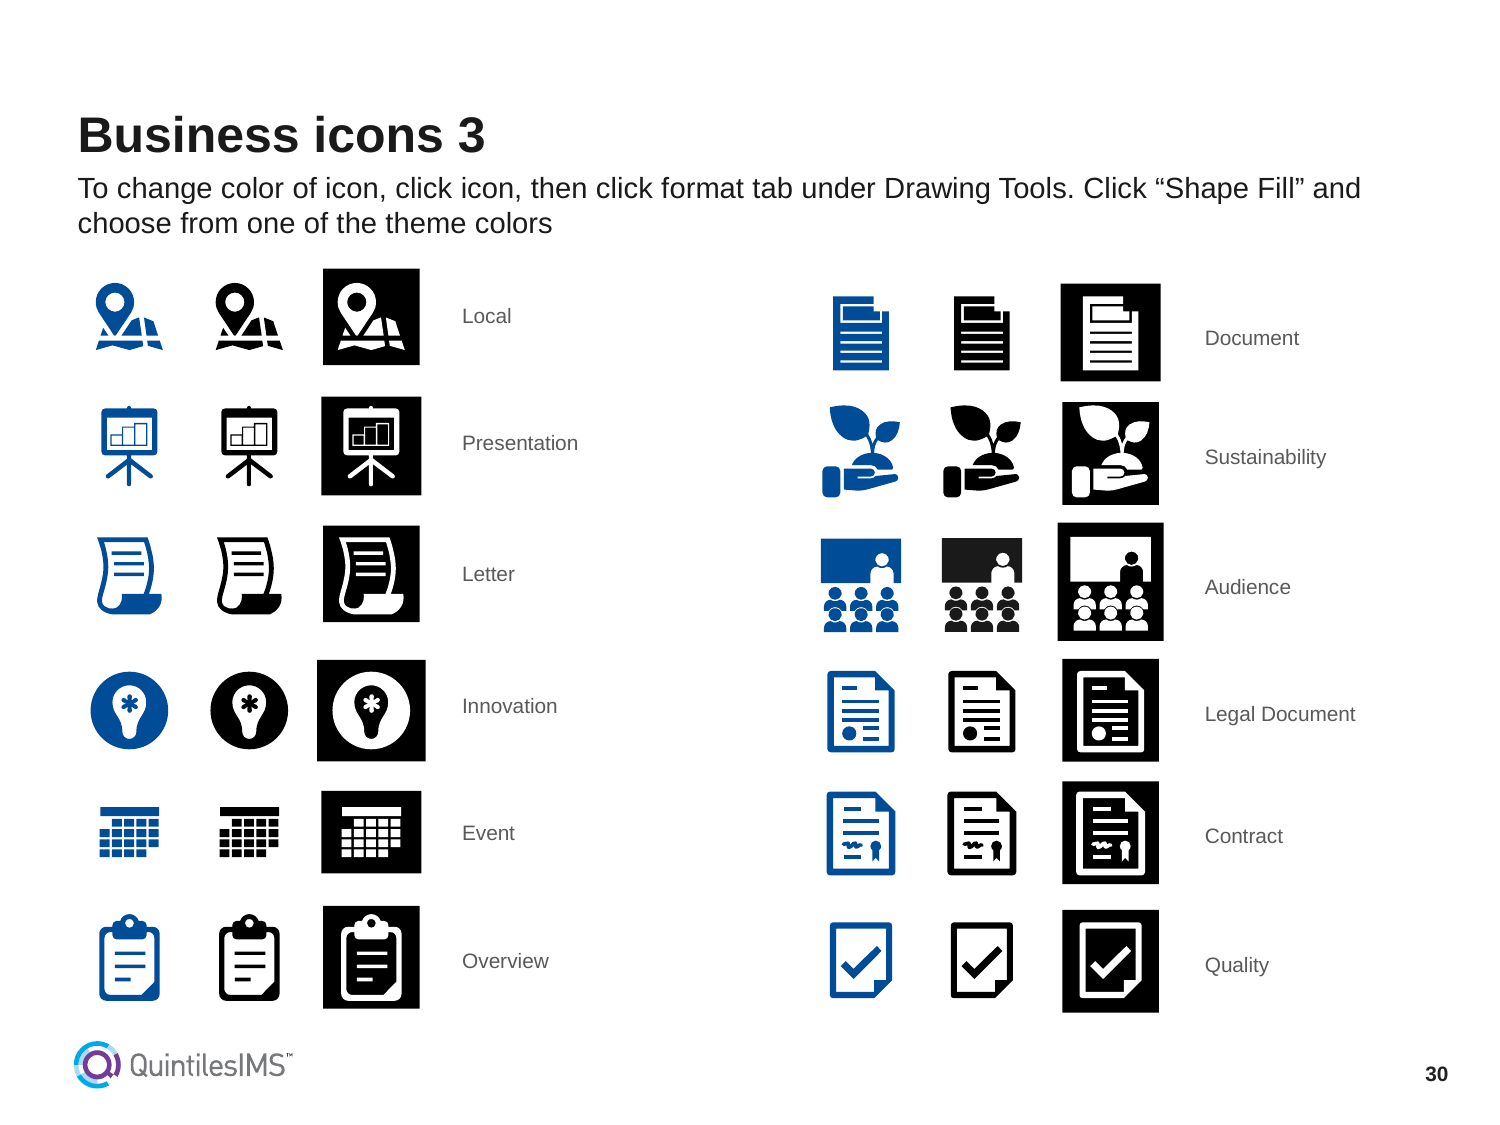

# Business icons 3
To change color of icon, click icon, then click format tab under Drawing Tools. Click “Shape Fill” and choose from one of the theme colors

Local

Document

Presentation
Sustainability

Letter
Audience

Innovation
Legal Document

Event
Contract

Overview
Quality